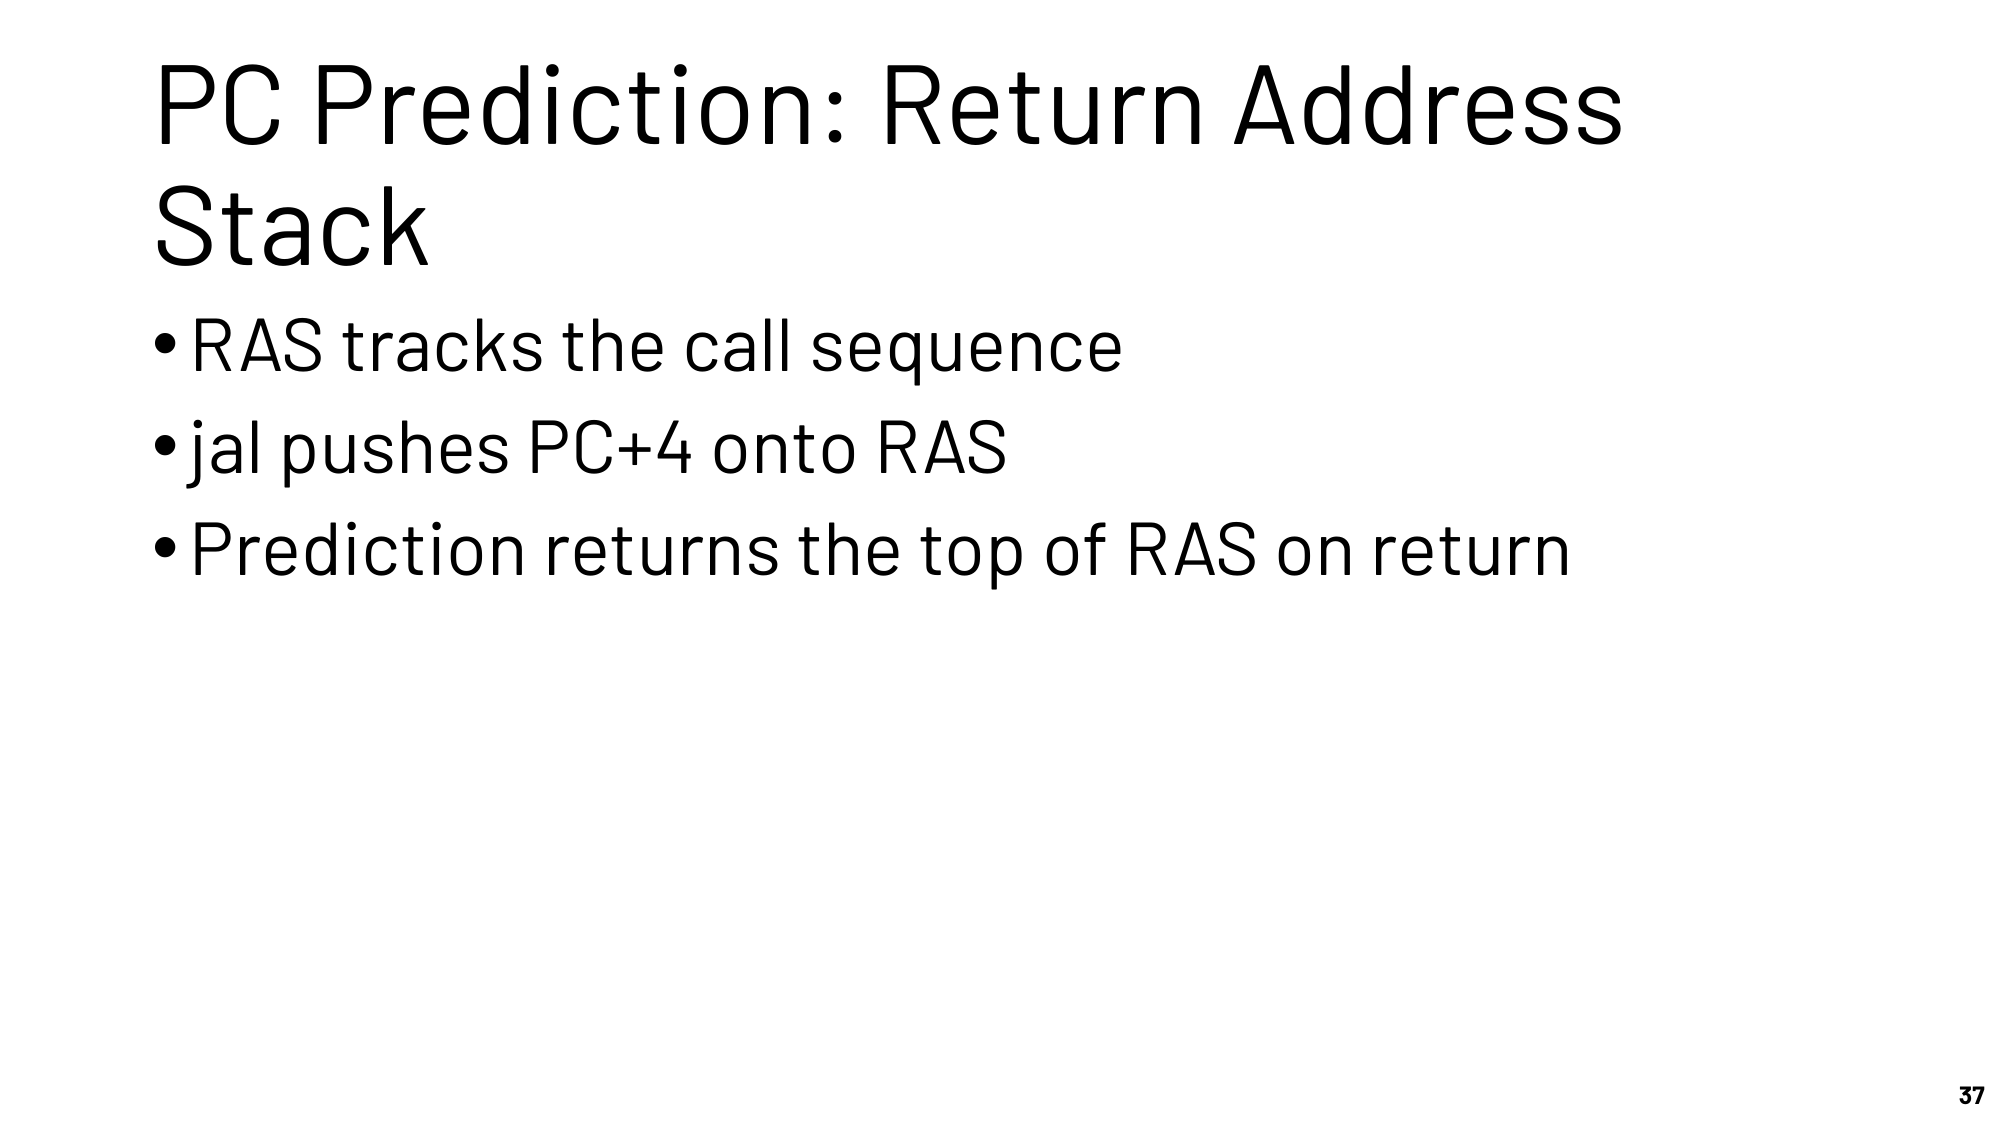

# PC Prediction: Return Address Stack
RAS tracks the call sequence
jal pushes PC+4 onto RAS
Prediction returns the top of RAS on return
37